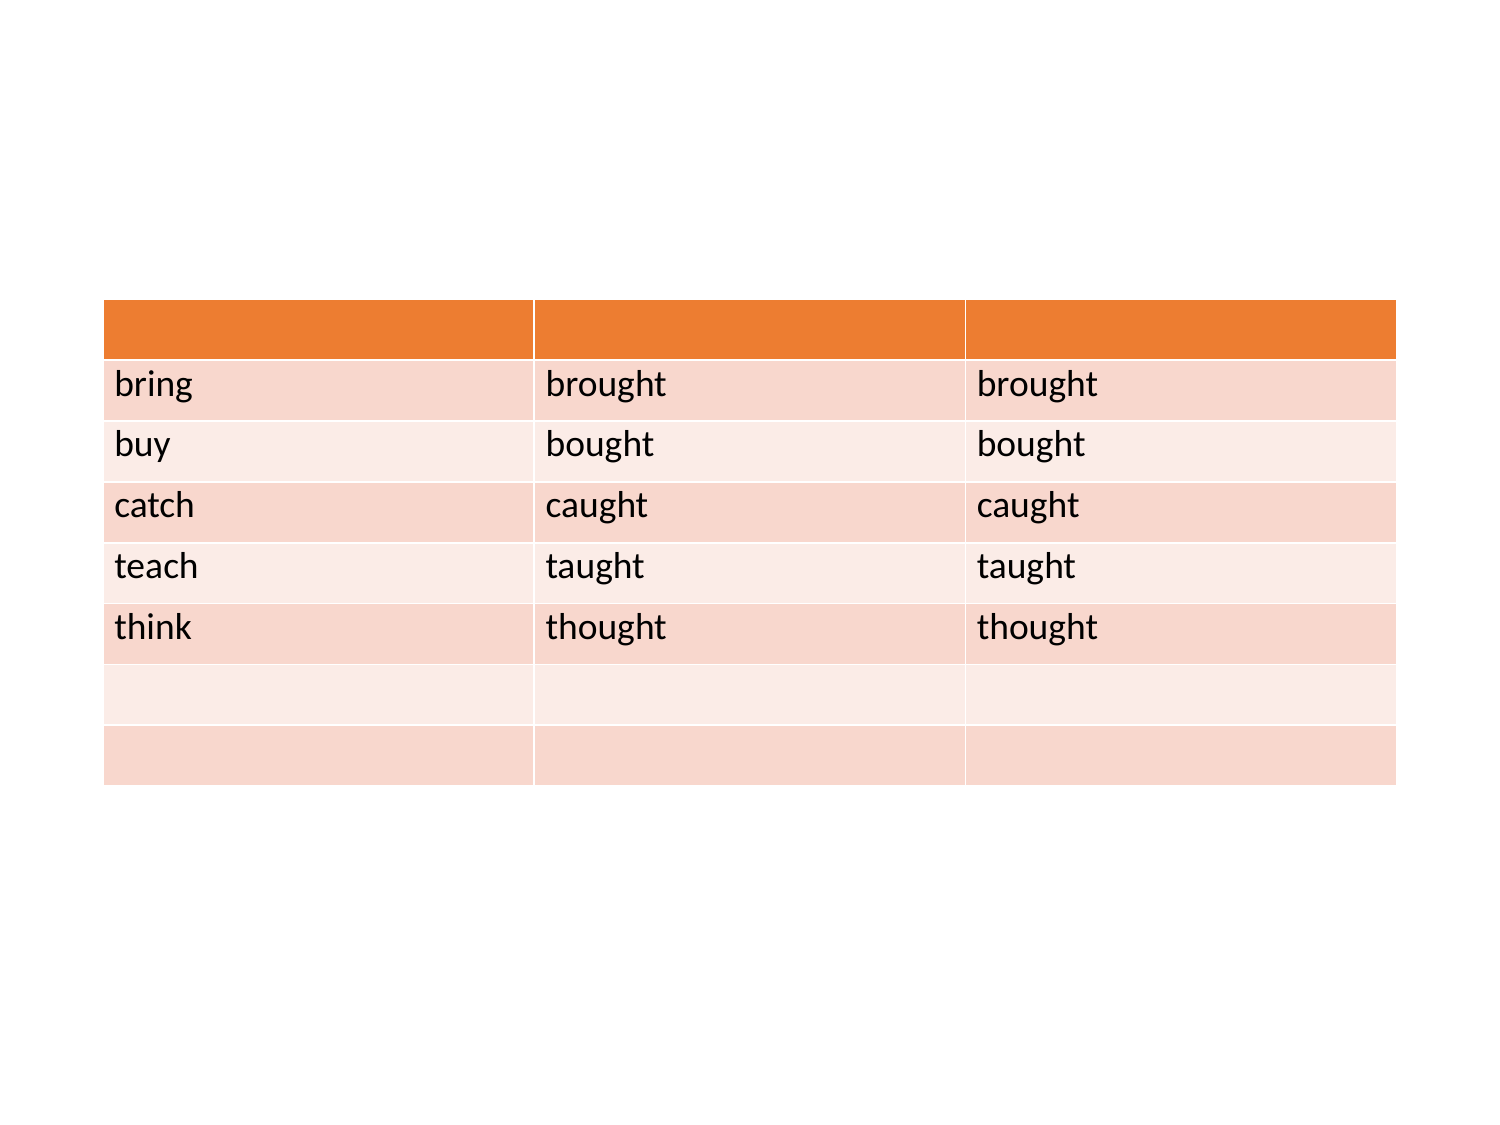

|  |  |  |
| --- | --- | --- |
| bring | brought | brought |
| buy | bought | bought |
| catch | caught | caught |
| teach | taught | taught |
| think | thought | thought |
|  |  |  |
|  |  |  |